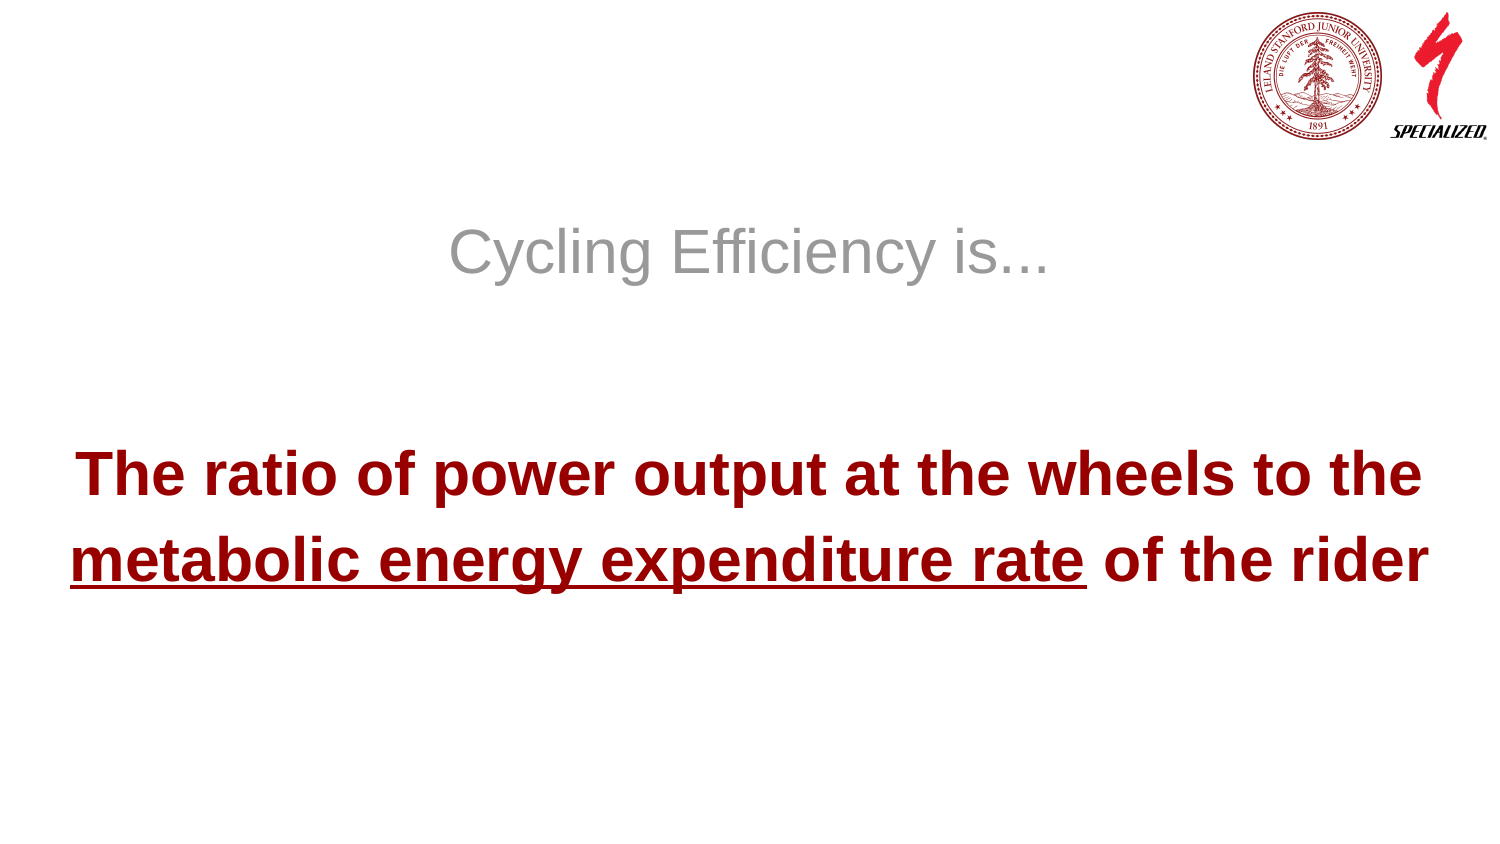

Cycling Efficiency is...

The ratio of power output at the wheels to the metabolic energy expenditure rate of the rider